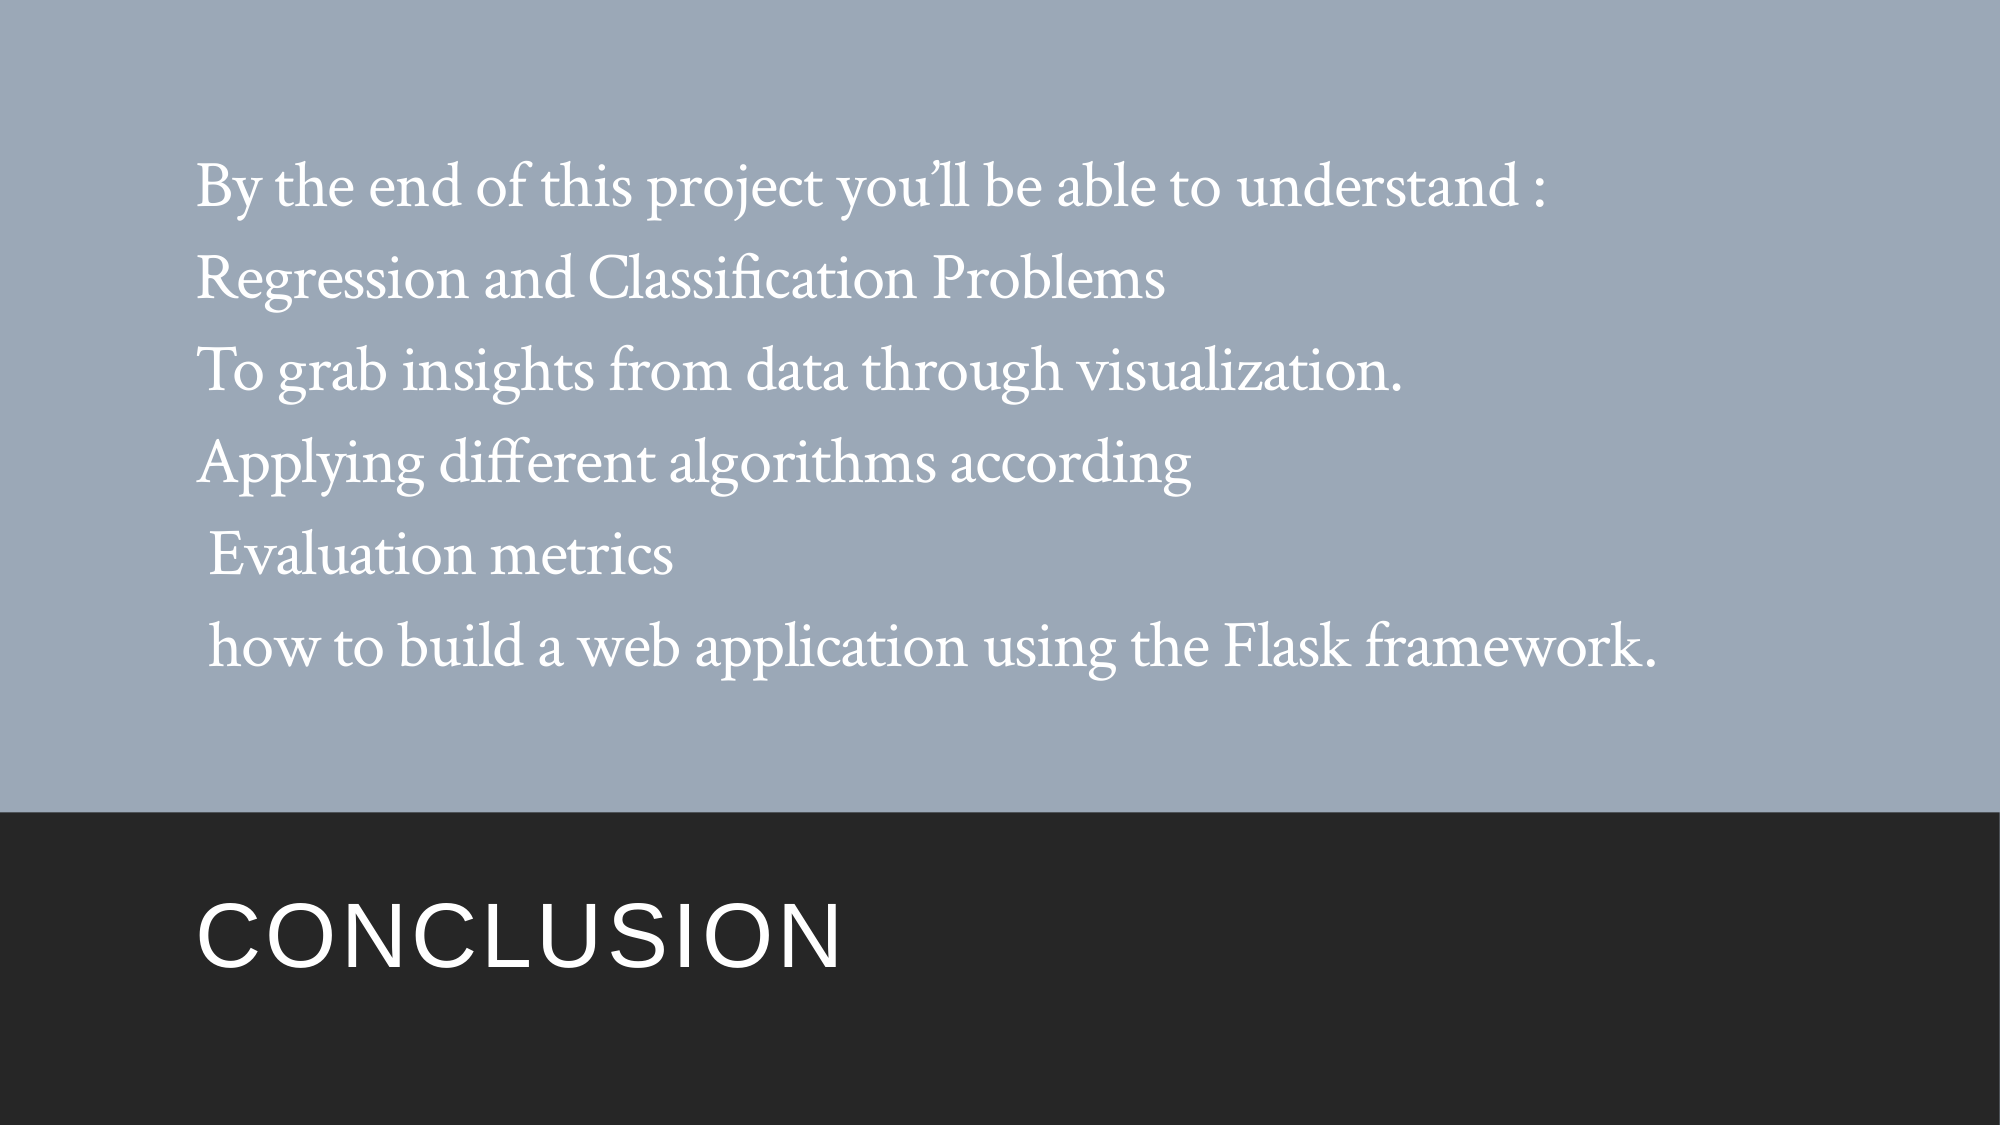

# By the end of this project you’ll be able to understand : Regression and Classification Problems To grab insights from data through visualization. Applying different algorithms according   Evaluation metrics  how to build a web application using the Flask framework.

conclusion